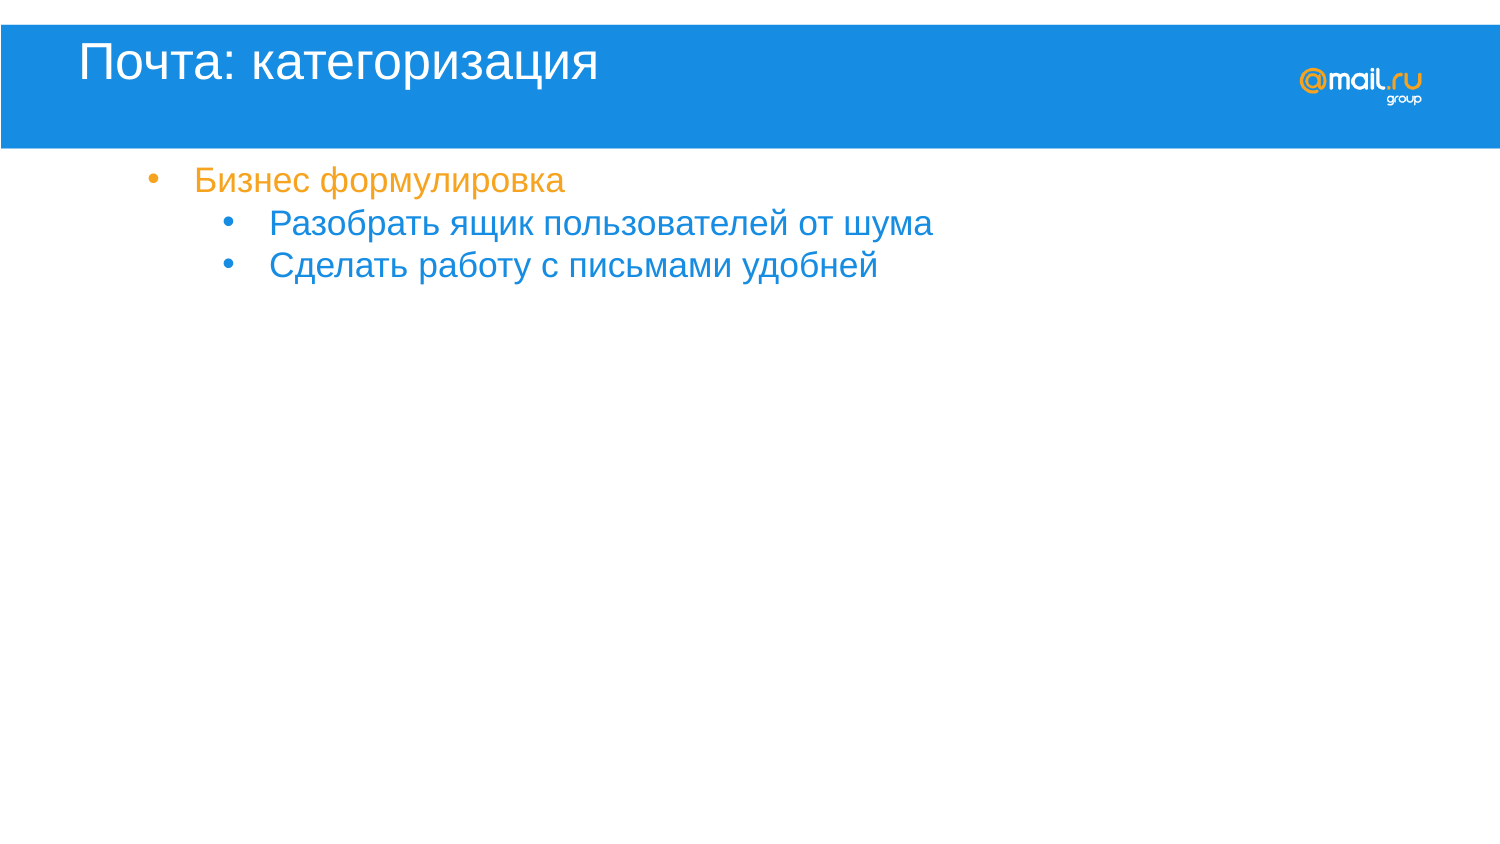

# Почта: категоризация
Бизнес формулировка
Разобрать ящик пользователей от шума
Сделать работу с письмами удобней